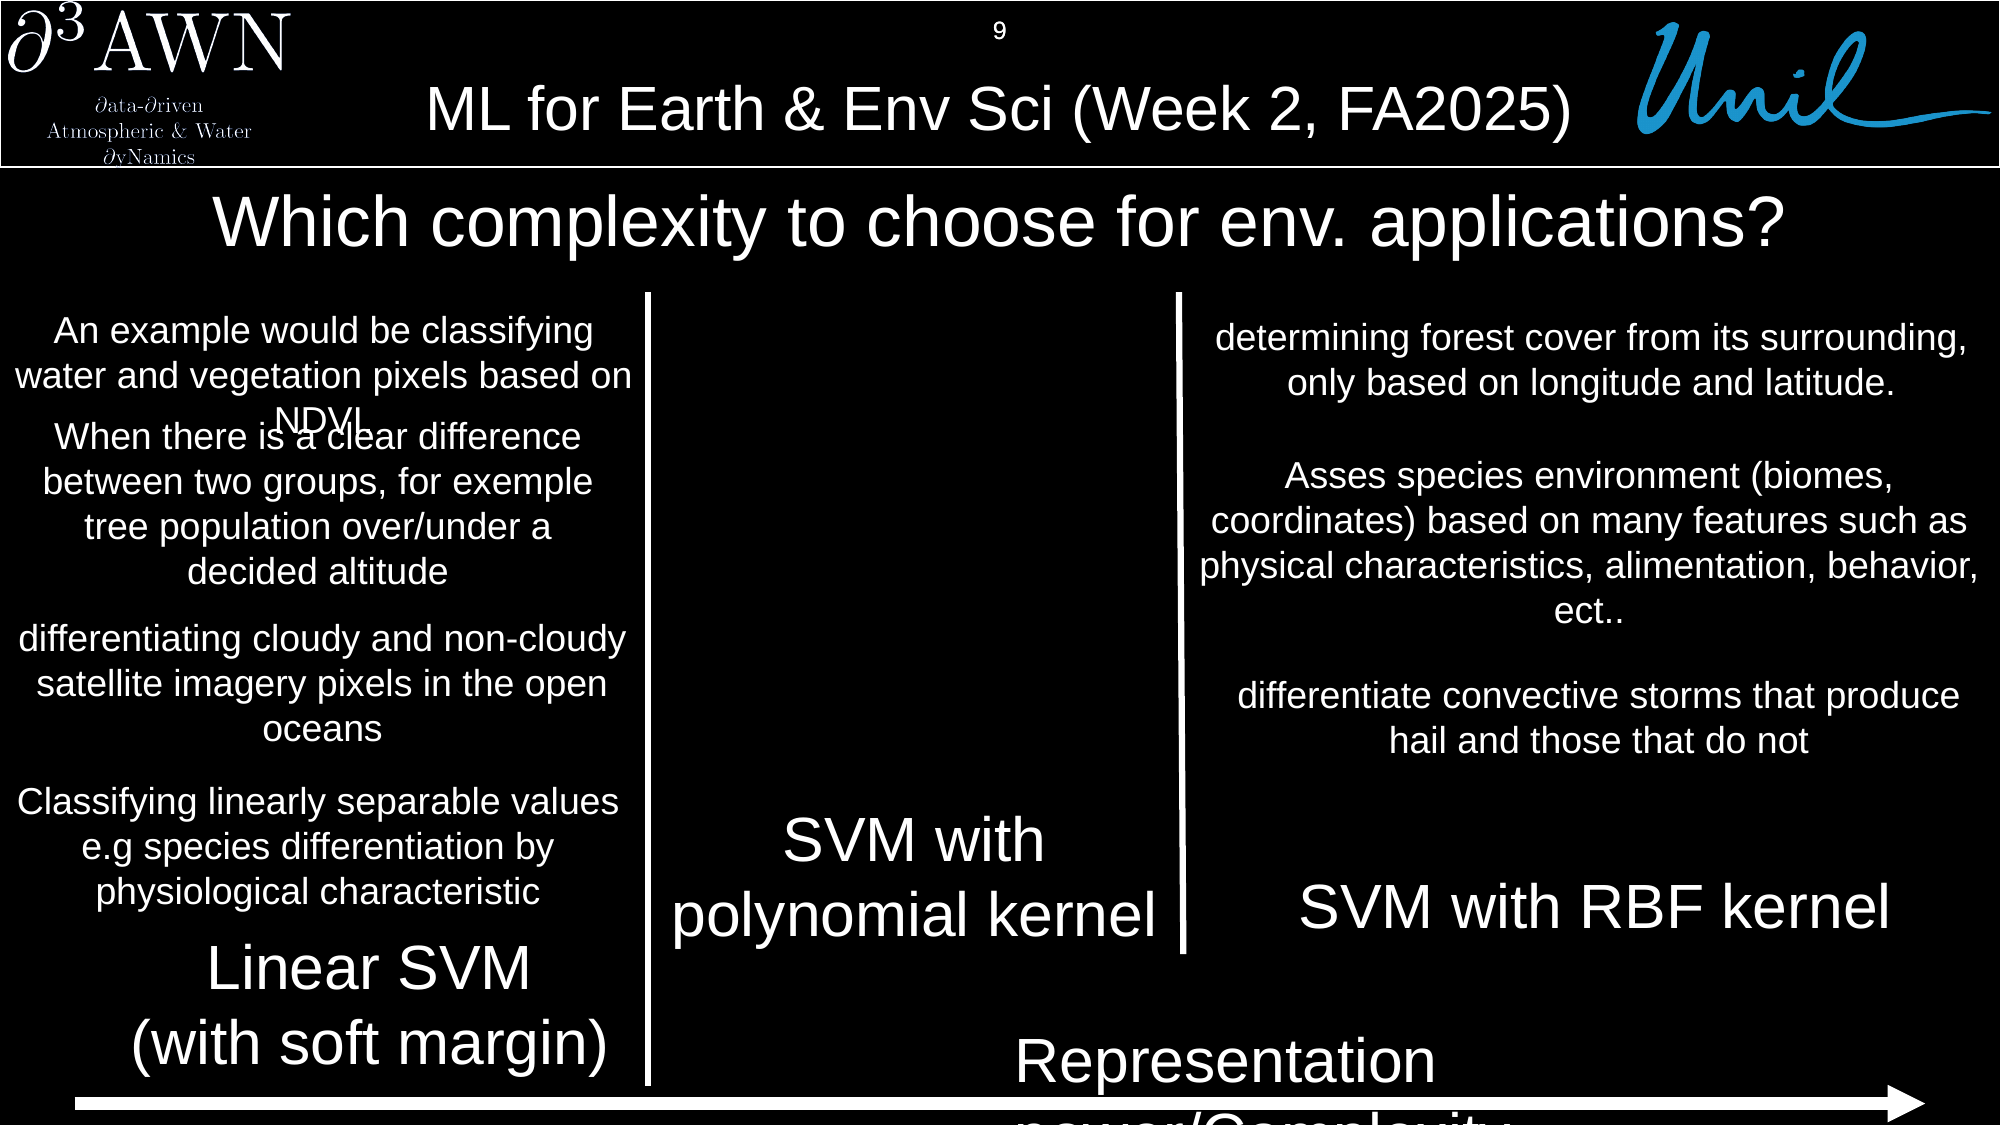

9
# Which complexity to choose for env. applications?
An example would be classifying water and vegetation pixels based on NDVI.
determining forest cover from its surrounding, only based on longitude and latitude.
When there is a clear difference between two groups, for exemple tree population over/under a decided altitude
Asses species environment (biomes, coordinates) based on many features such as physical characteristics, alimentation, behavior, ect..
differentiating cloudy and non-cloudy satellite imagery pixels in the open oceans
differentiate convective storms that produce hail and those that do not
Classifying linearly separable values e.g species differentiation by physiological characteristic
SVM with polynomial kernel
SVM with RBF kernel
Linear SVM
(with soft margin)
Representation power/Complexity